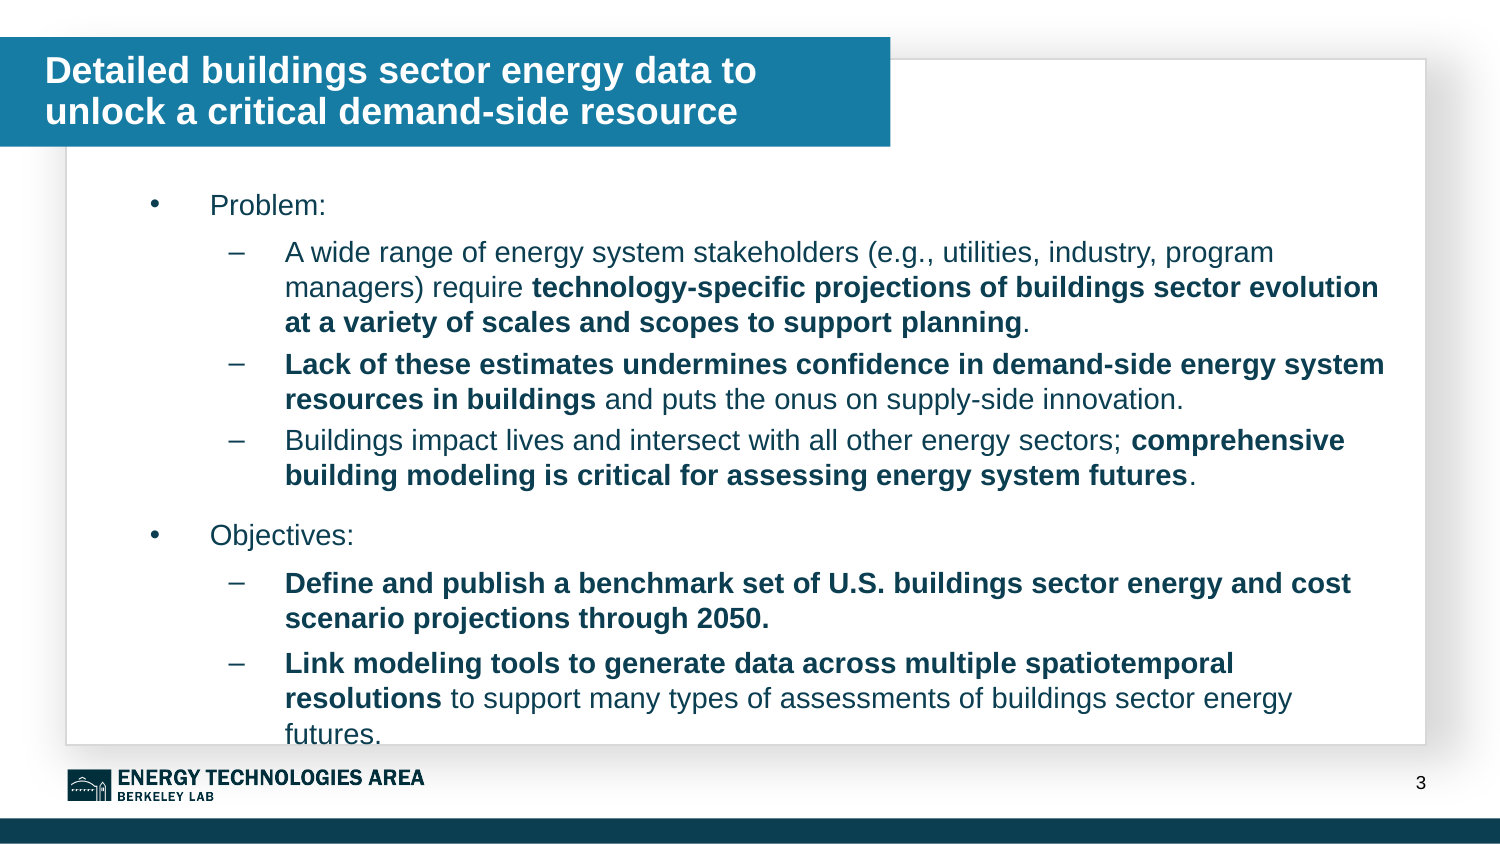

# Detailed buildings sector energy data to unlock a critical demand-side resource
Problem:
A wide range of energy system stakeholders (e.g., utilities, industry, program managers) require technology-specific projections of buildings sector evolution at a variety of scales and scopes to support planning.
Lack of these estimates undermines confidence in demand-side energy system resources in buildings and puts the onus on supply-side innovation.
Buildings impact lives and intersect with all other energy sectors; comprehensive building modeling is critical for assessing energy system futures.
Objectives:
Define and publish a benchmark set of U.S. buildings sector energy and cost scenario projections through 2050.
Link modeling tools to generate data across multiple spatiotemporal resolutions to support many types of assessments of buildings sector energy futures.
3